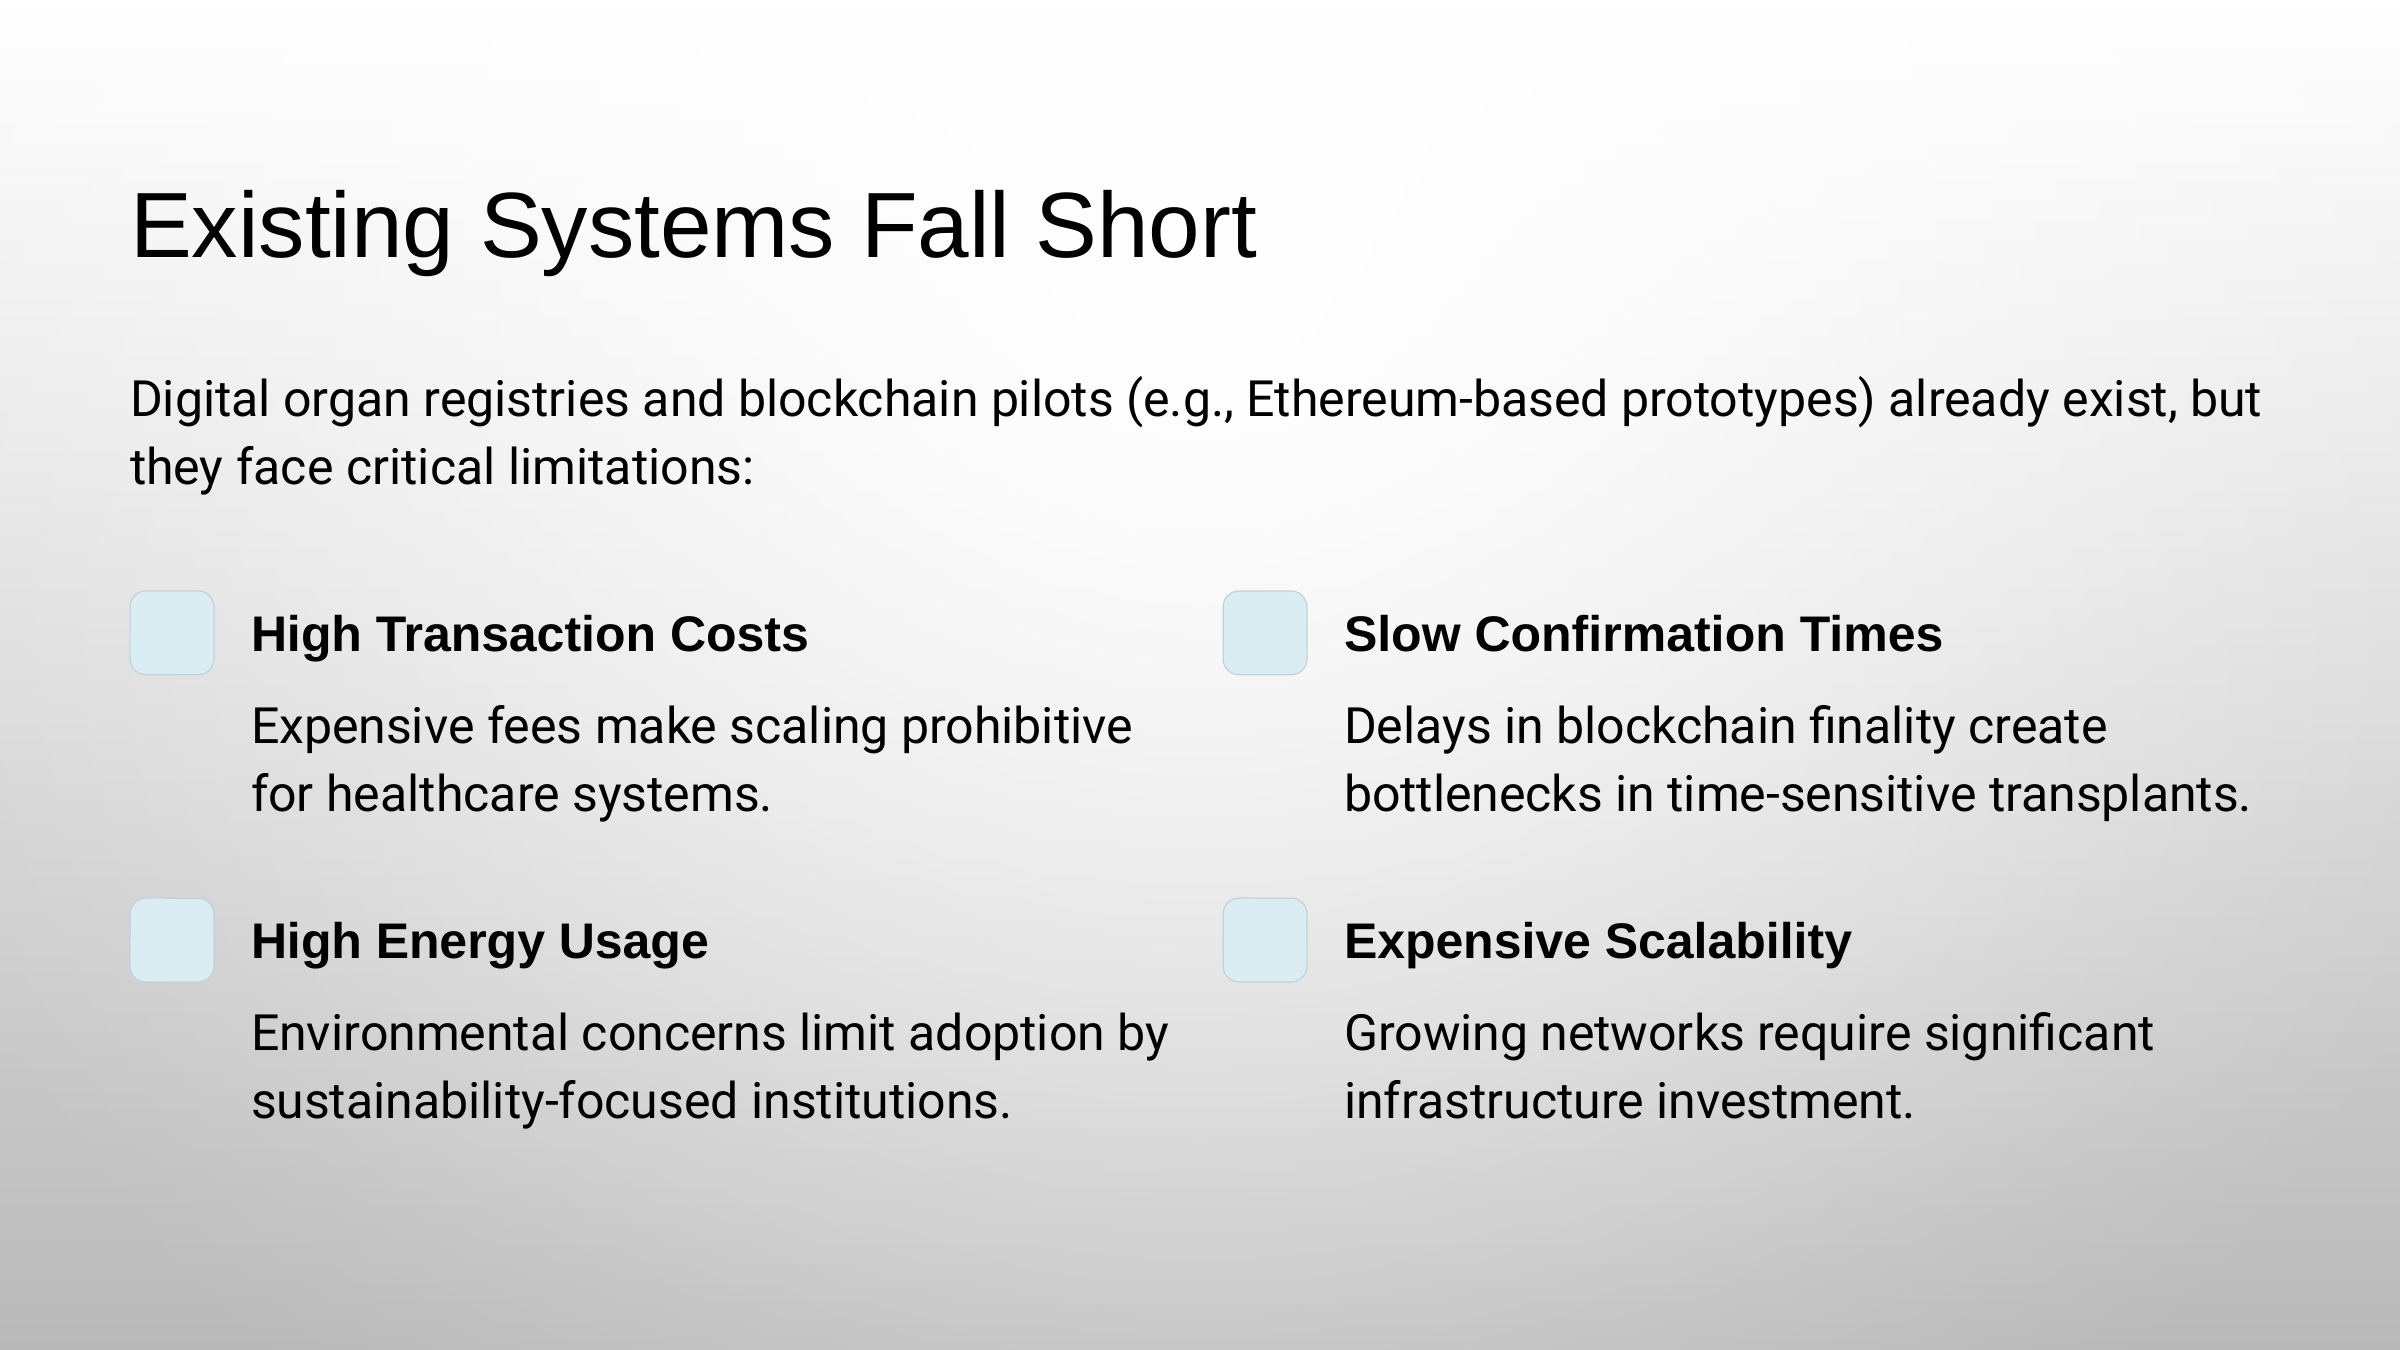

Existing Systems Fall Short
Digital organ registries and blockchain pilots (e.g., Ethereum-based prototypes) already exist, but they face critical limitations:

High Transaction Costs
Slow Confirmation Times
Expensive fees make scaling prohibitive for healthcare systems.
Delays in blockchain finality create bottlenecks in time-sensitive transplants.

High Energy Usage
Expensive Scalability
Environmental concerns limit adoption by sustainability-focused institutions.
Growing networks require significant infrastructure investment.